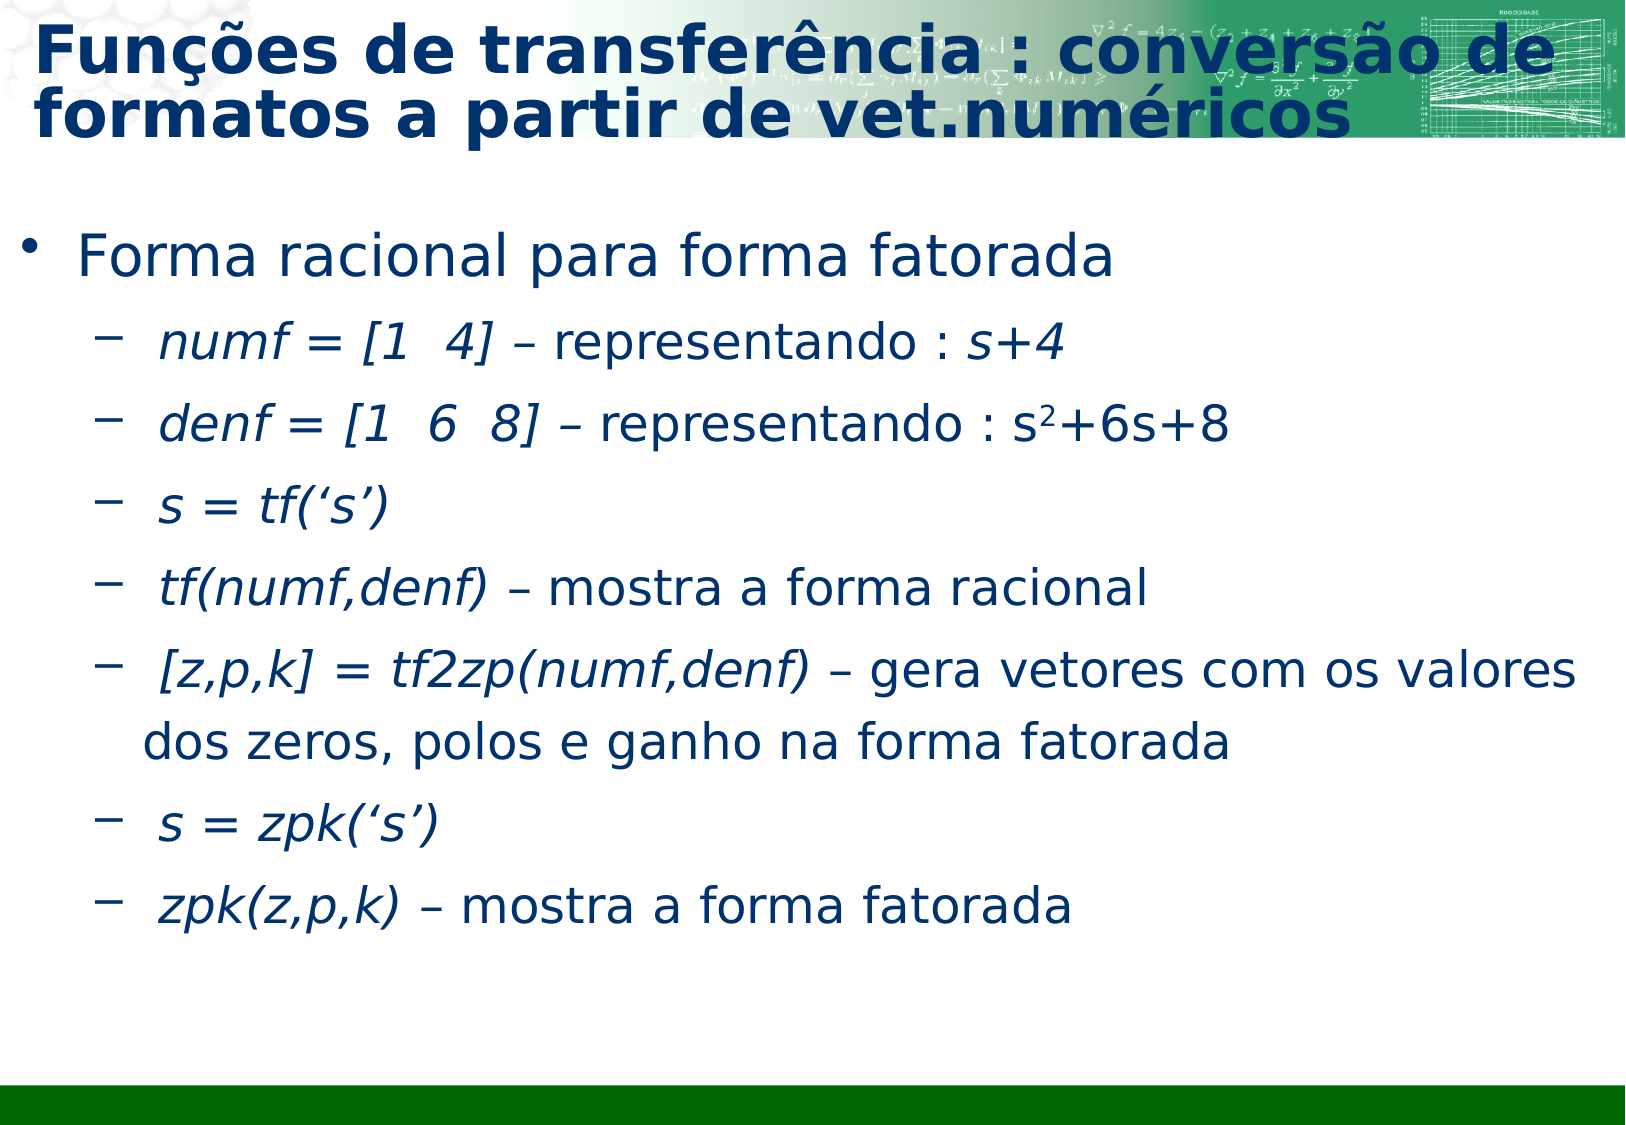

# Funções de transferência : conversão de formatos a partir de vet.numéricos
Forma racional para forma fatorada
 numf = [1  4] – representando : s+4
 denf = [1  6  8] – representando : s2+6s+8
 s = tf(‘s’)
 tf(numf,denf) – mostra a forma racional
 [z,p,k] = tf2zp(numf,denf) – gera vetores com os valores dos zeros, polos e ganho na forma fatorada
 s = zpk(‘s’)
 zpk(z,p,k) – mostra a forma fatorada